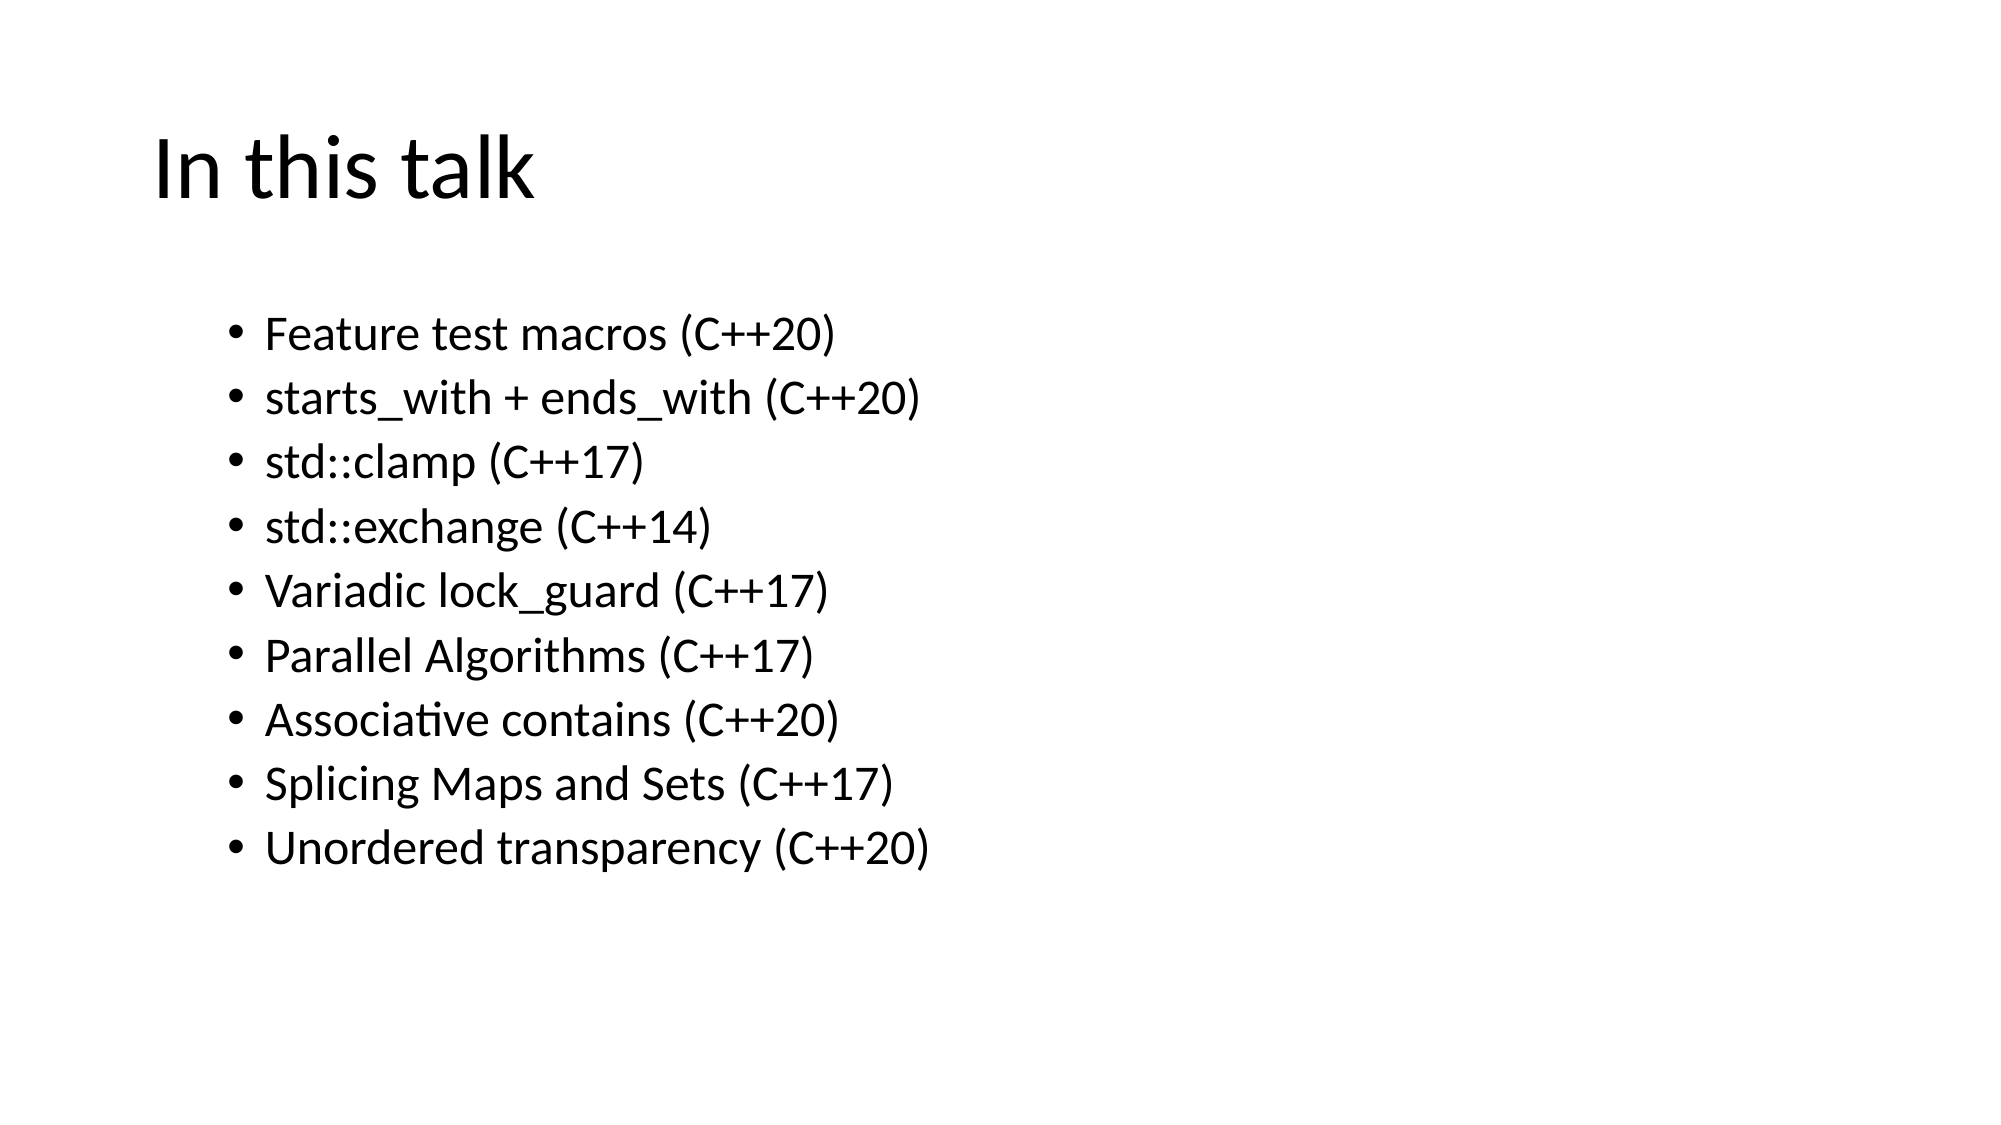

# In this talk
Feature test macros (C++20)
starts_with + ends_with (C++20)
std::clamp (C++17)
std::exchange (C++14)
Variadic lock_guard (C++17)
Parallel Algorithms (C++17)
Associative contains (C++20)
Splicing Maps and Sets (C++17)
Unordered transparency (C++20)